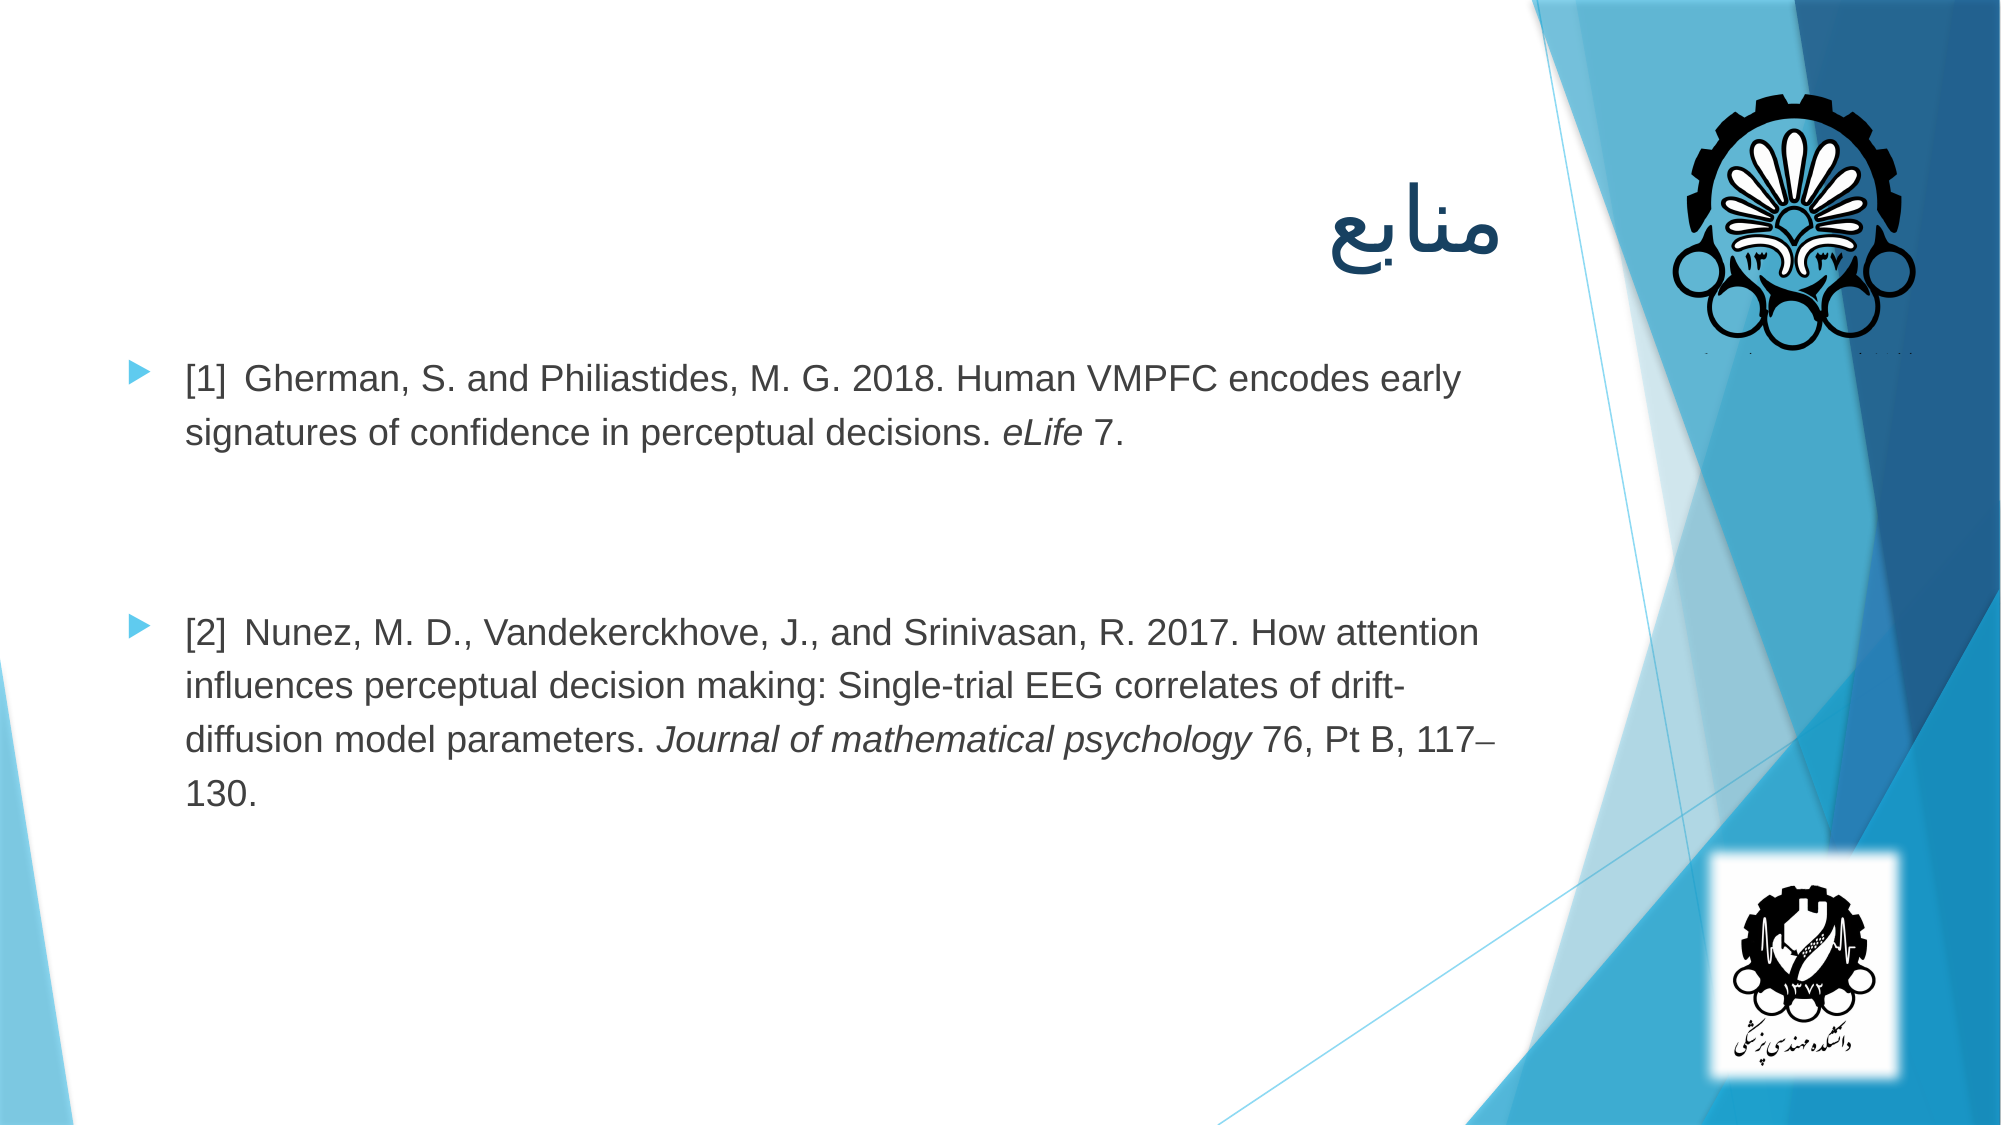

# منابع
[1]	Gherman, S. and Philiastides, M. G. 2018. Human VMPFC encodes early signatures of confidence in perceptual decisions. eLife 7.

[2]	Nunez, M. D., Vandekerckhove, J., and Srinivasan, R. 2017. How attention influences perceptual decision making: Single-trial EEG correlates of drift-diffusion model parameters. Journal of mathematical psychology 76, Pt B, 117–130.